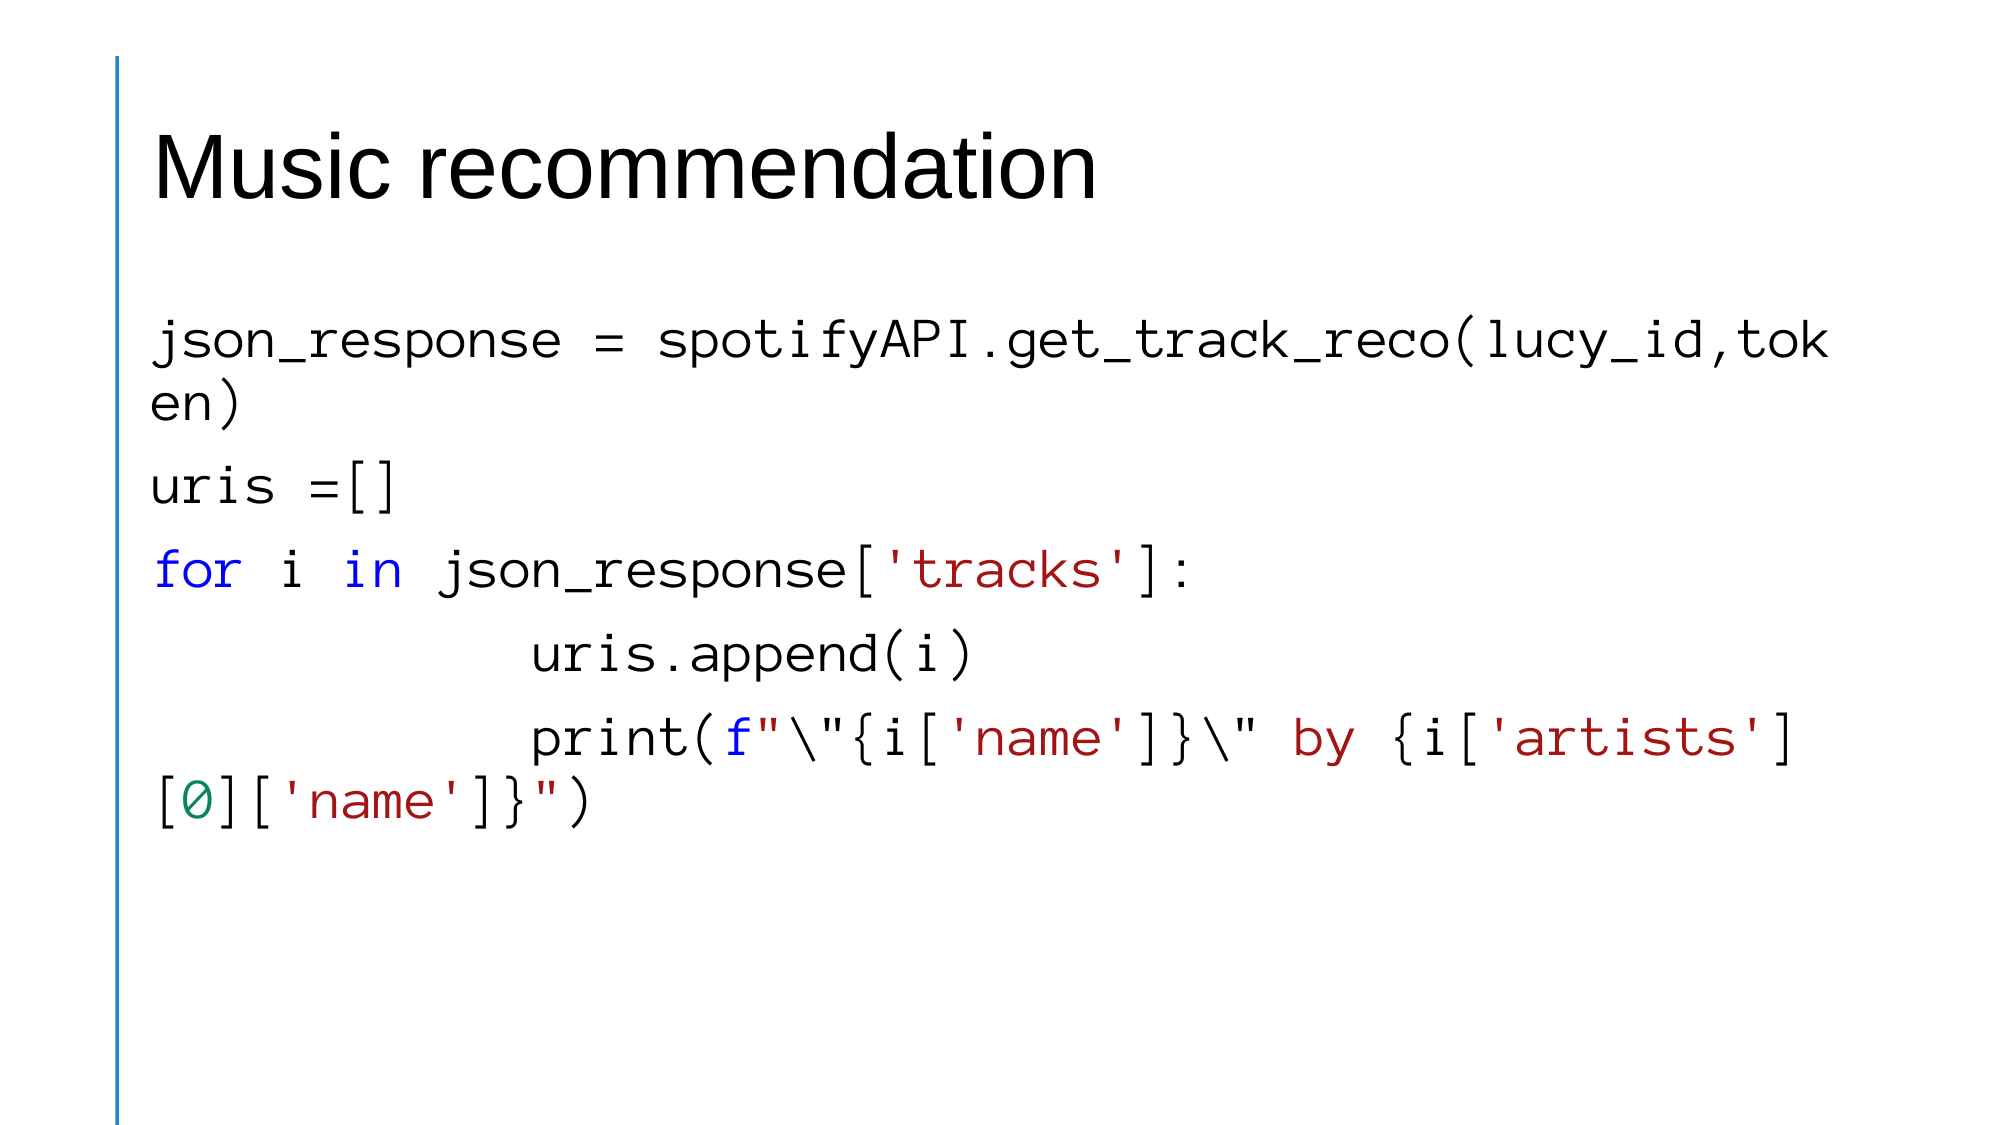

# Music recommendation
json_response = spotifyAPI.get_track_reco(lucy_id,token)
uris =[]
for i in json_response['tracks']:
            uris.append(i)
            print(f"\"{i['name']}\" by {i['artists'][0]['name']}")